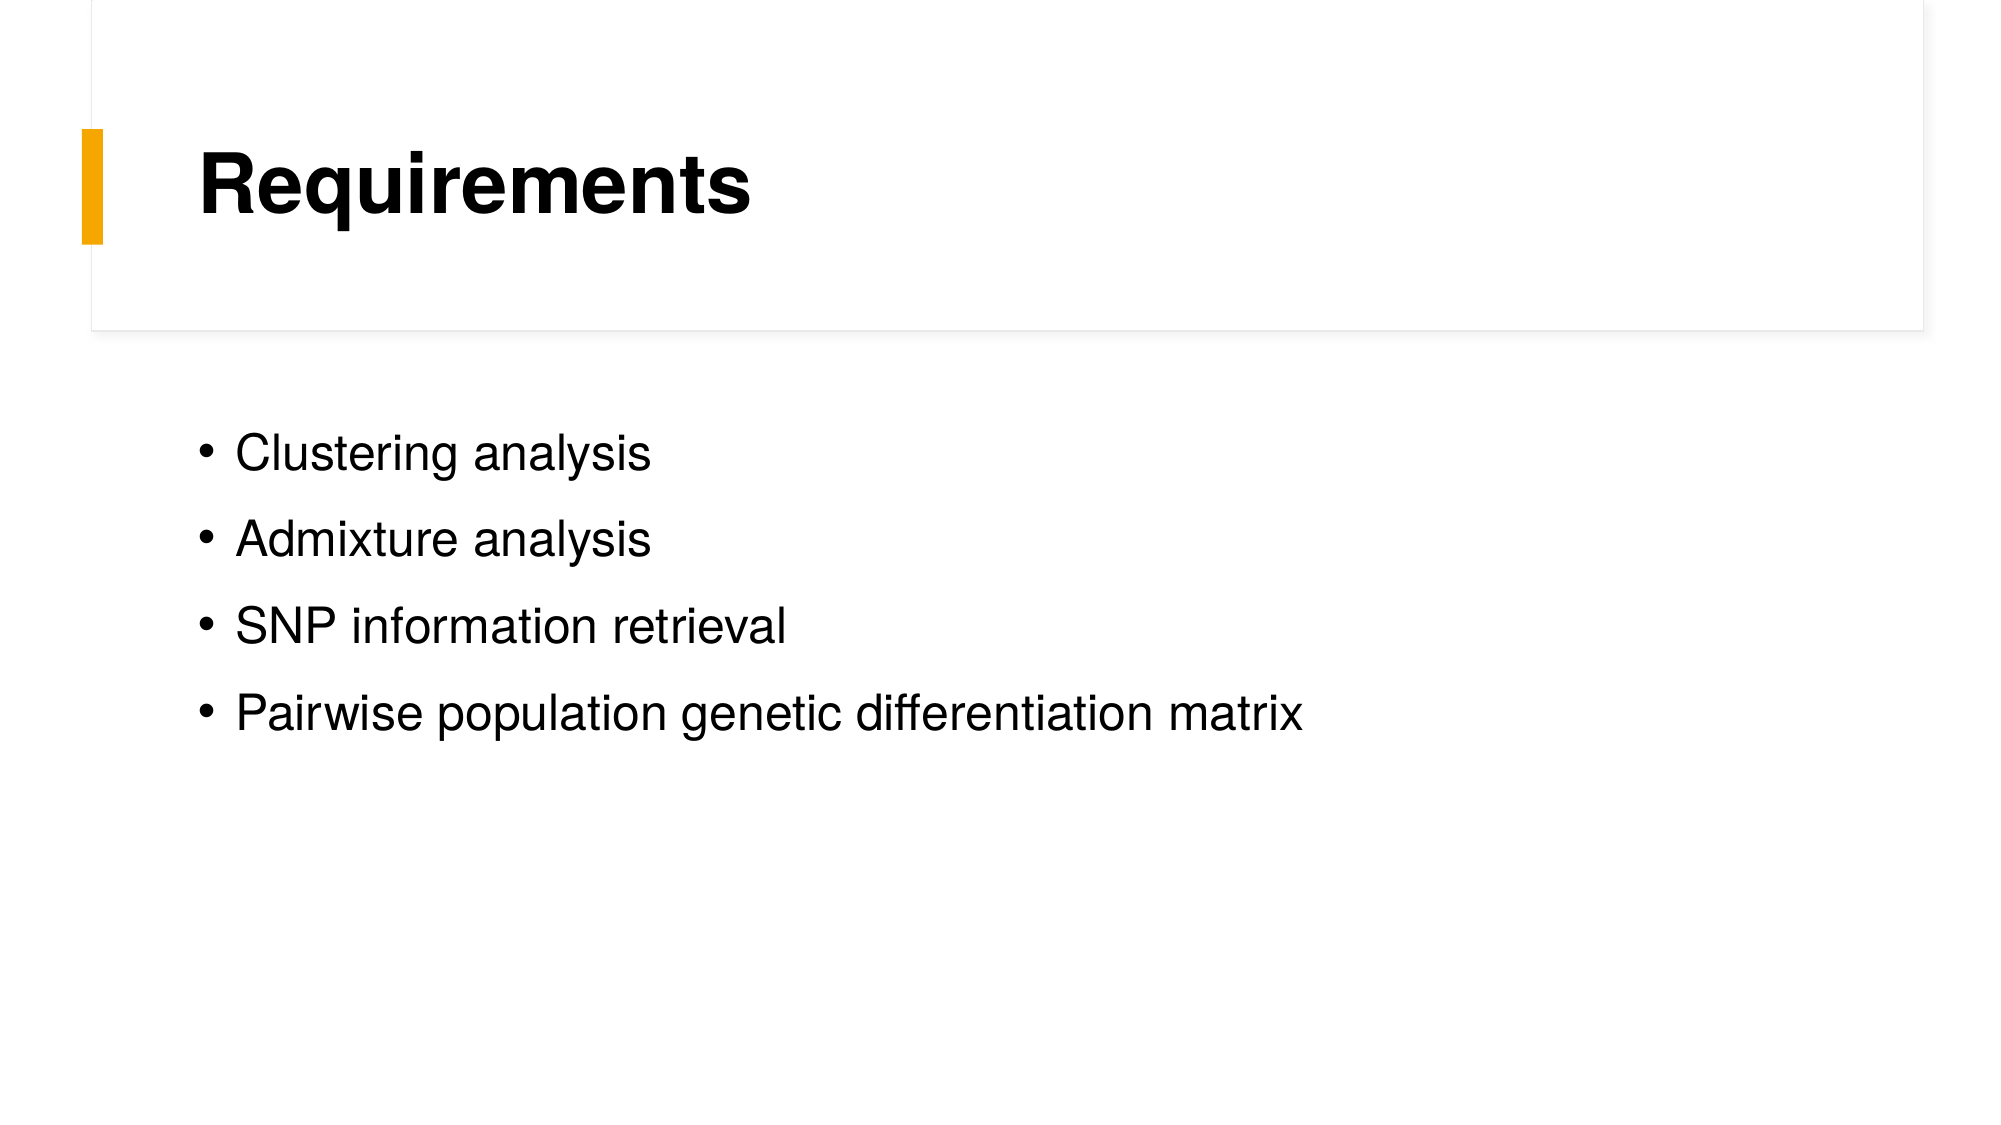

# Requirements
Clustering analysis
Admixture analysis
SNP information retrieval
Pairwise population genetic differentiation matrix